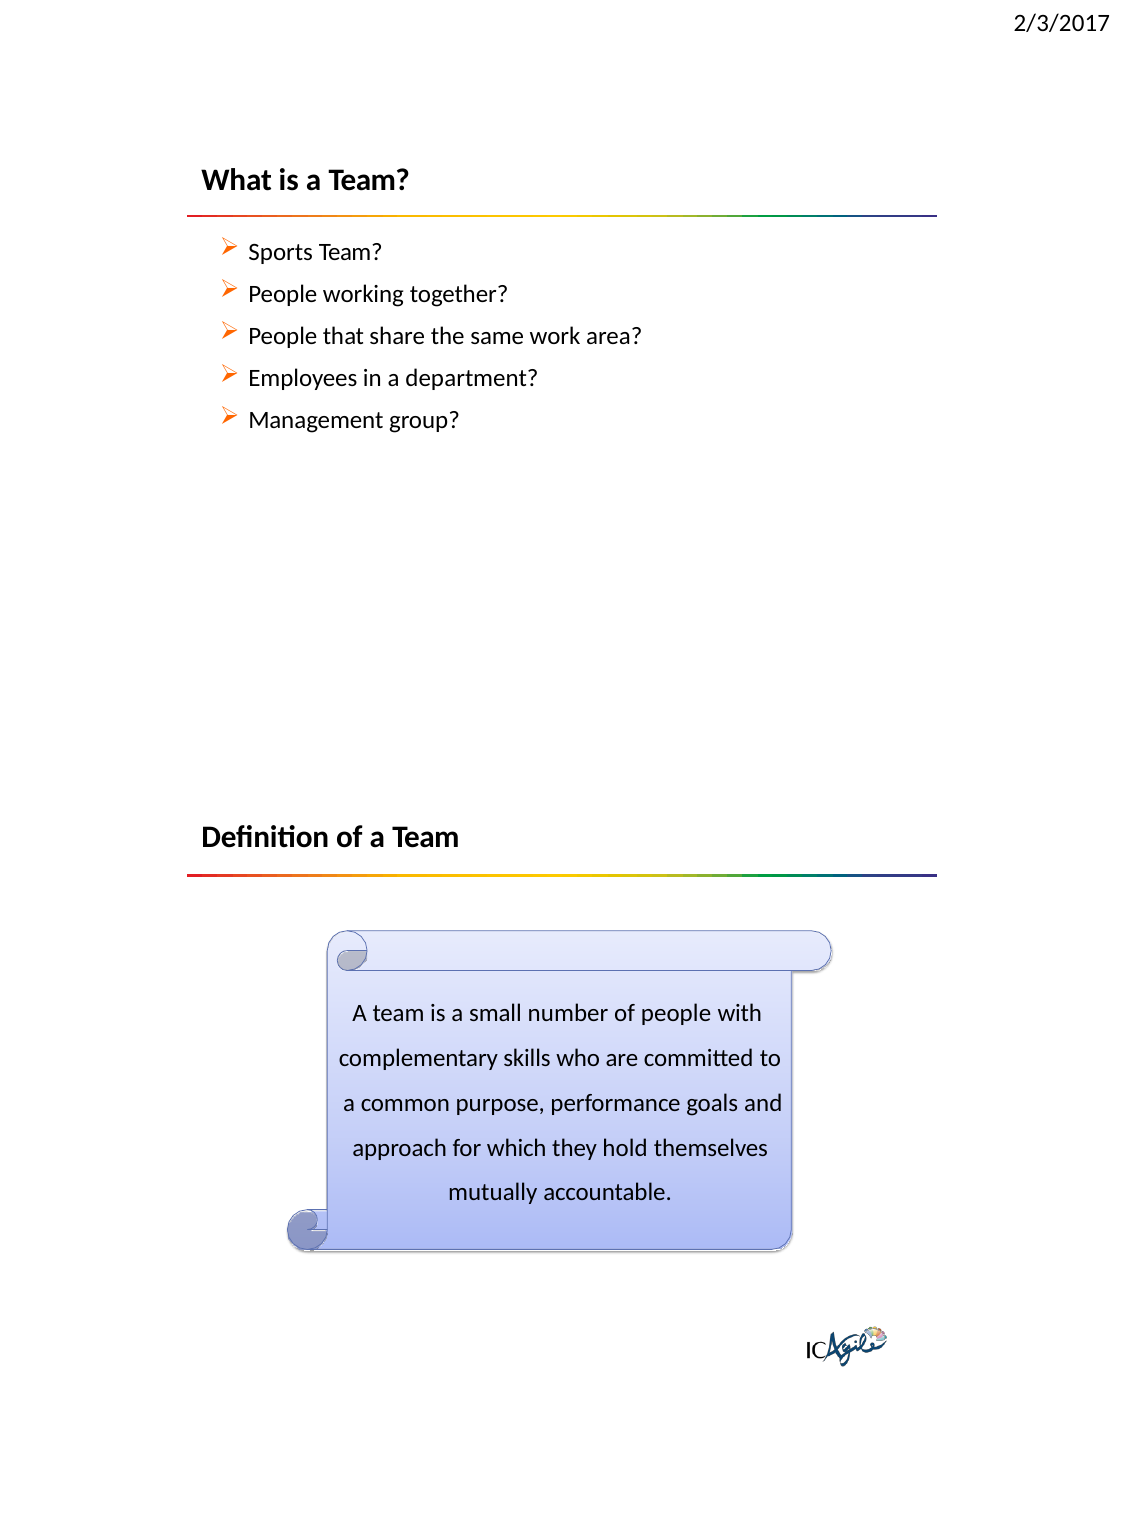

2/3/2017
What is a Team?

Sports Team?
People working together?
People that share the same work area?
Employees in a department?
Management group?

Definition of a Team

A team is a small number of people with  complementary skills who are committed to  a common purpose, performance goals and  approach for which they hold themselves  mutually accountable.